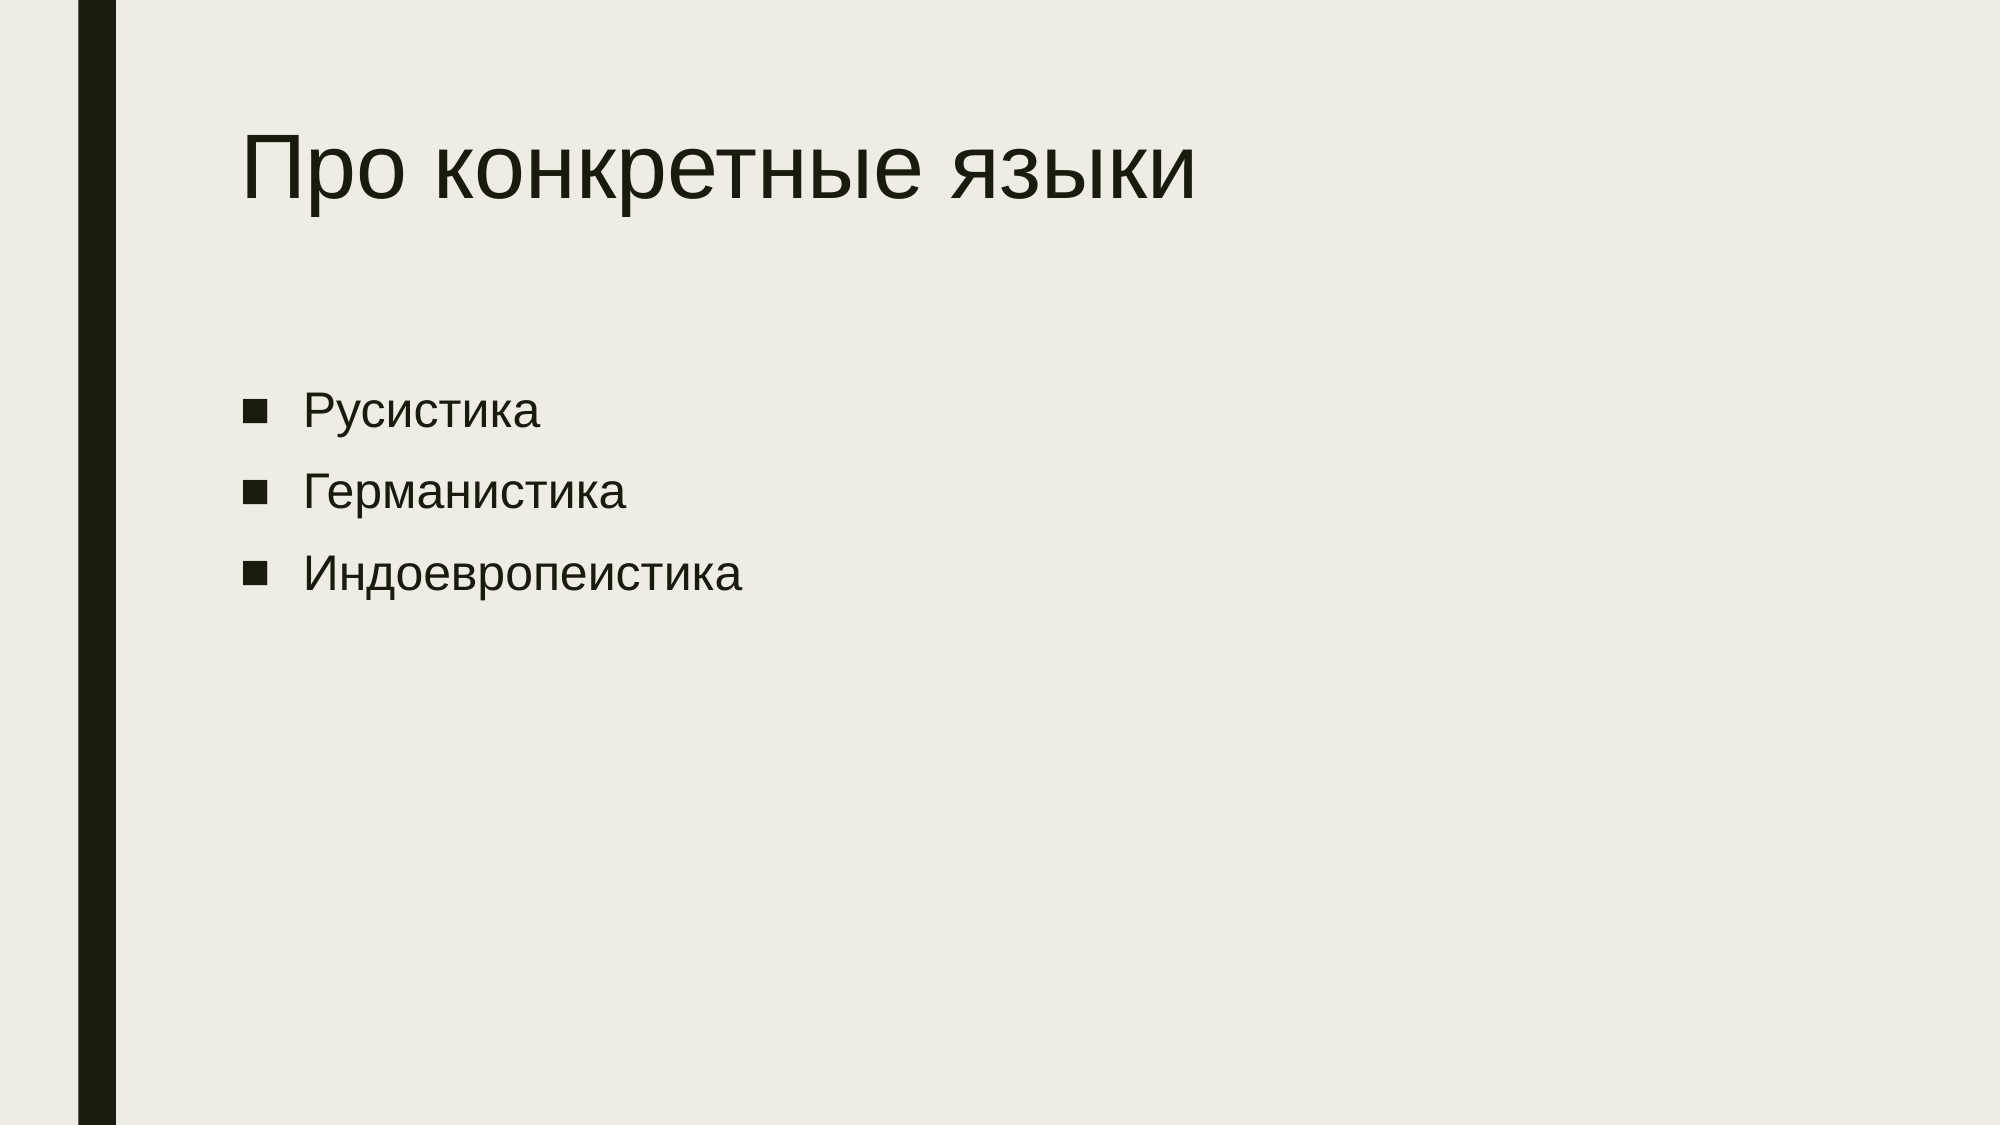

# Про конкретные языки
Русистика
Германистика
Индоевропеистика